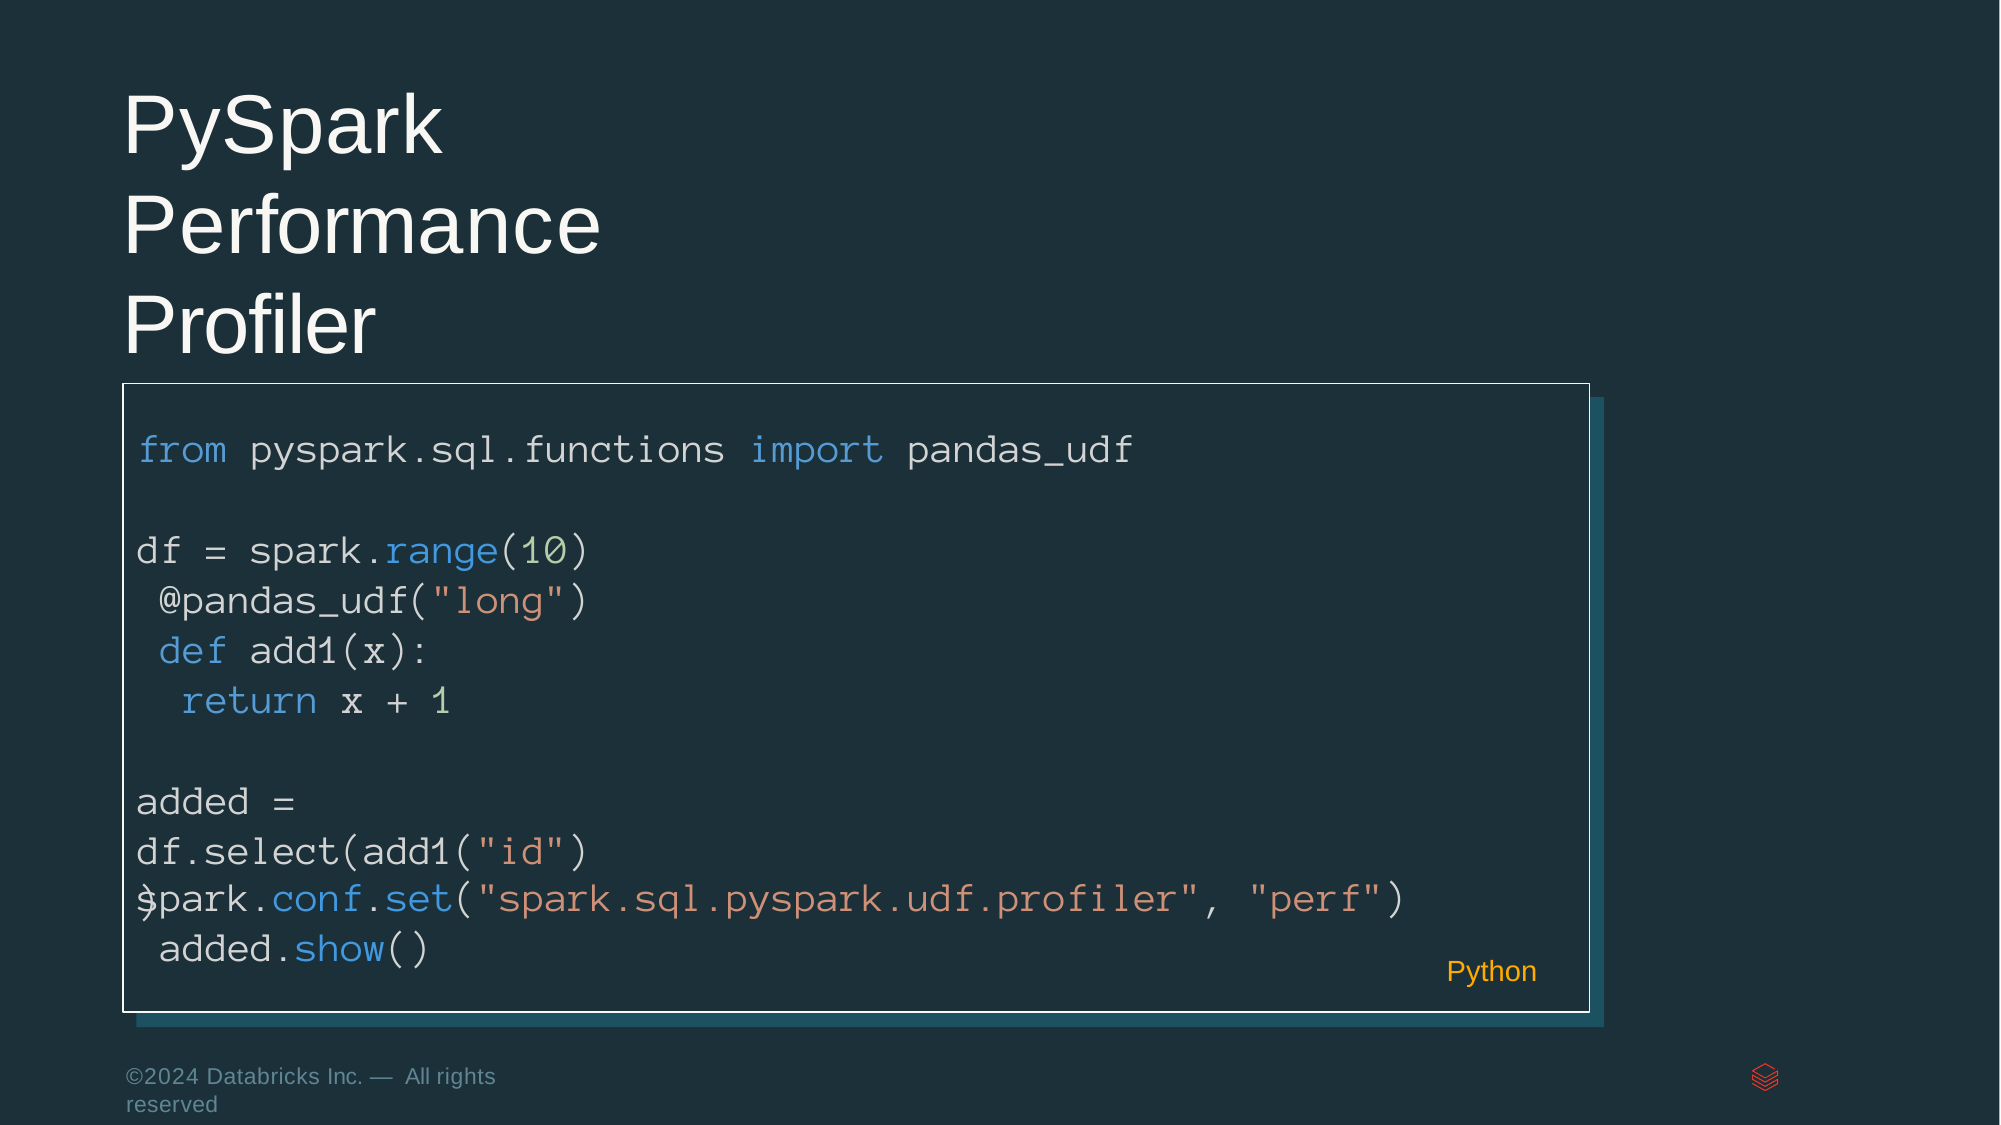

# PySpark  Performance  Profiler

from pyspark.sql.functions import pandas_udf

df = spark.range(10)  @pandas_udf("long")  def add1(x):
return x + 1

added = df.select(add1("id"))
spark.conf.set("spark.sql.pyspark.udf.profiler", "perf")  added.show()
Python
©2024 Databricks Inc. — All rights reserved